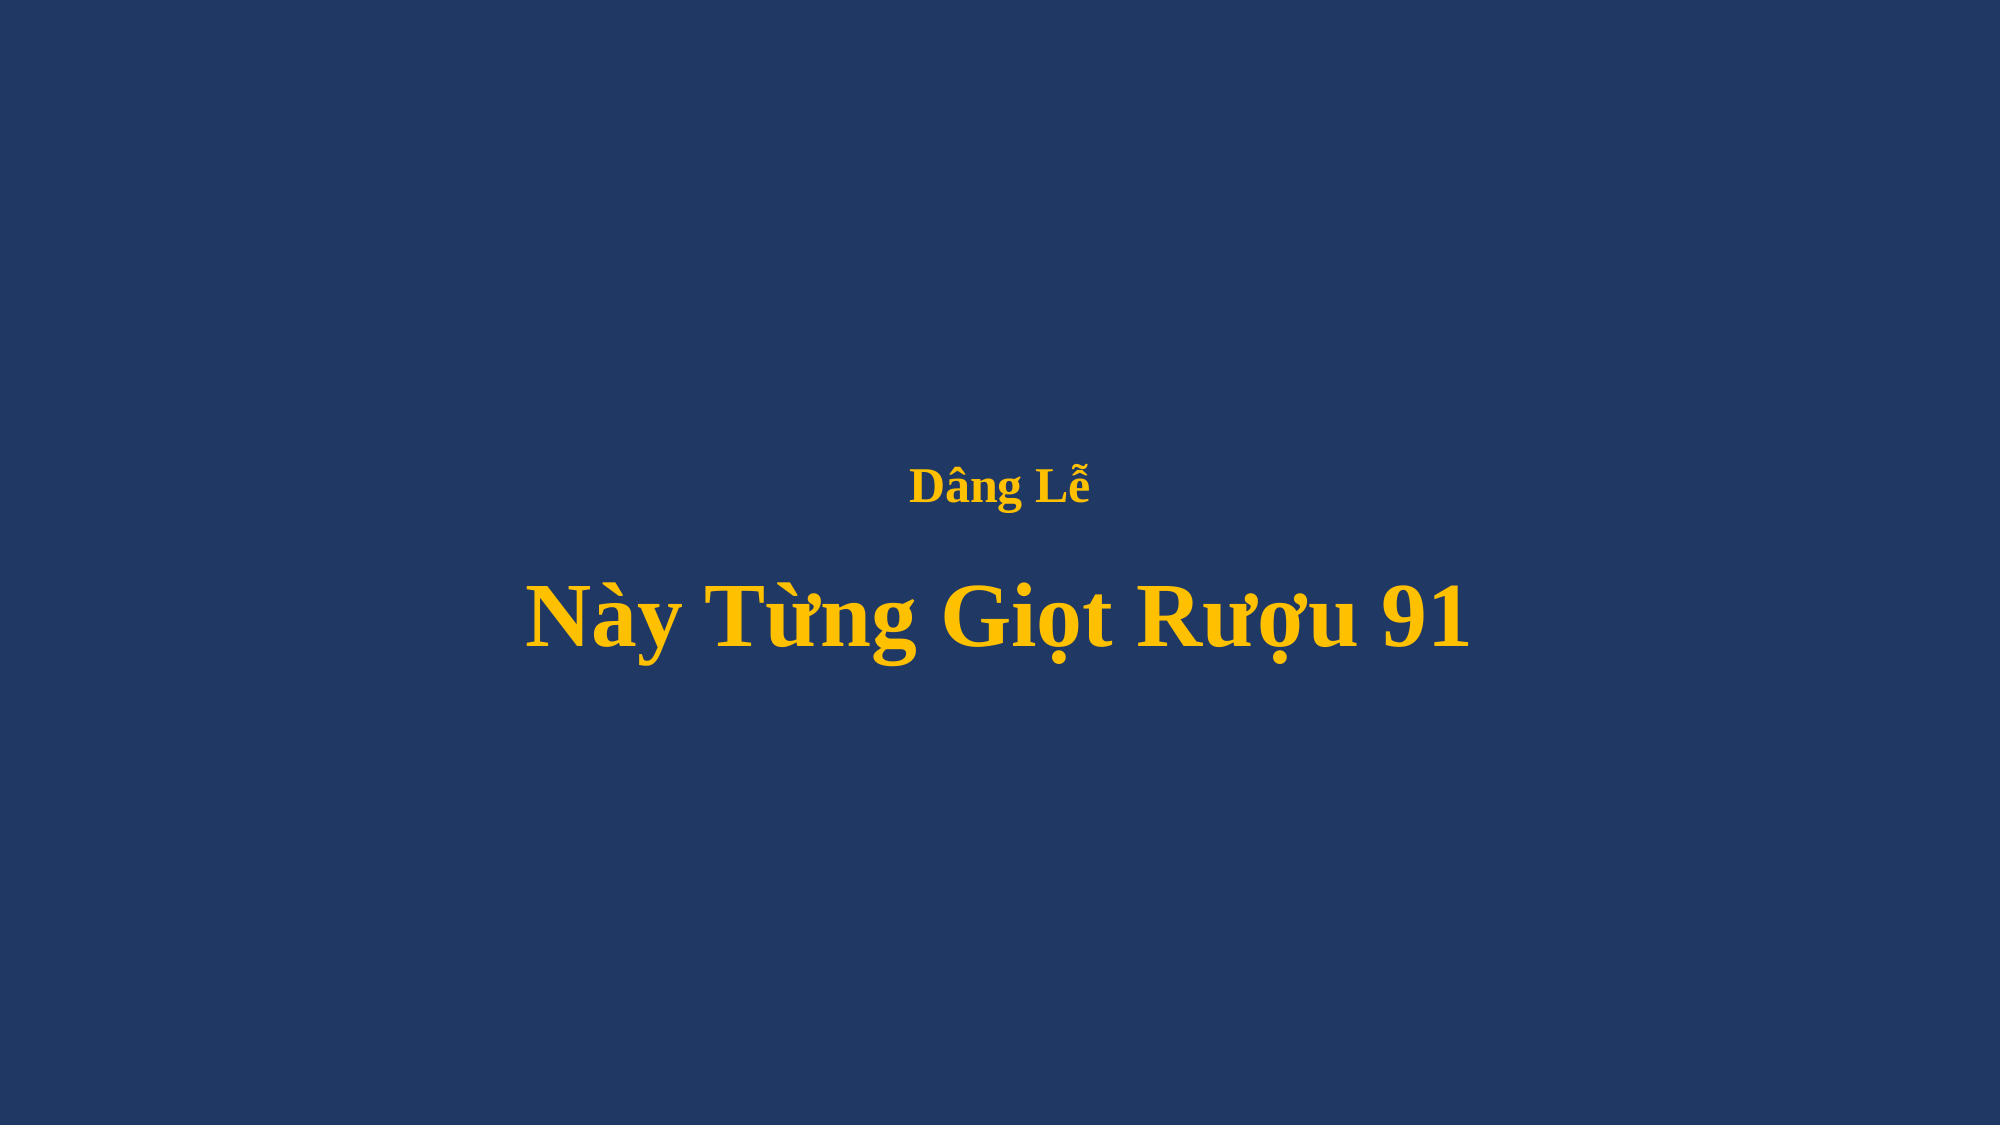

# Dâng Lễ Này Từng Giọt Rượu 91